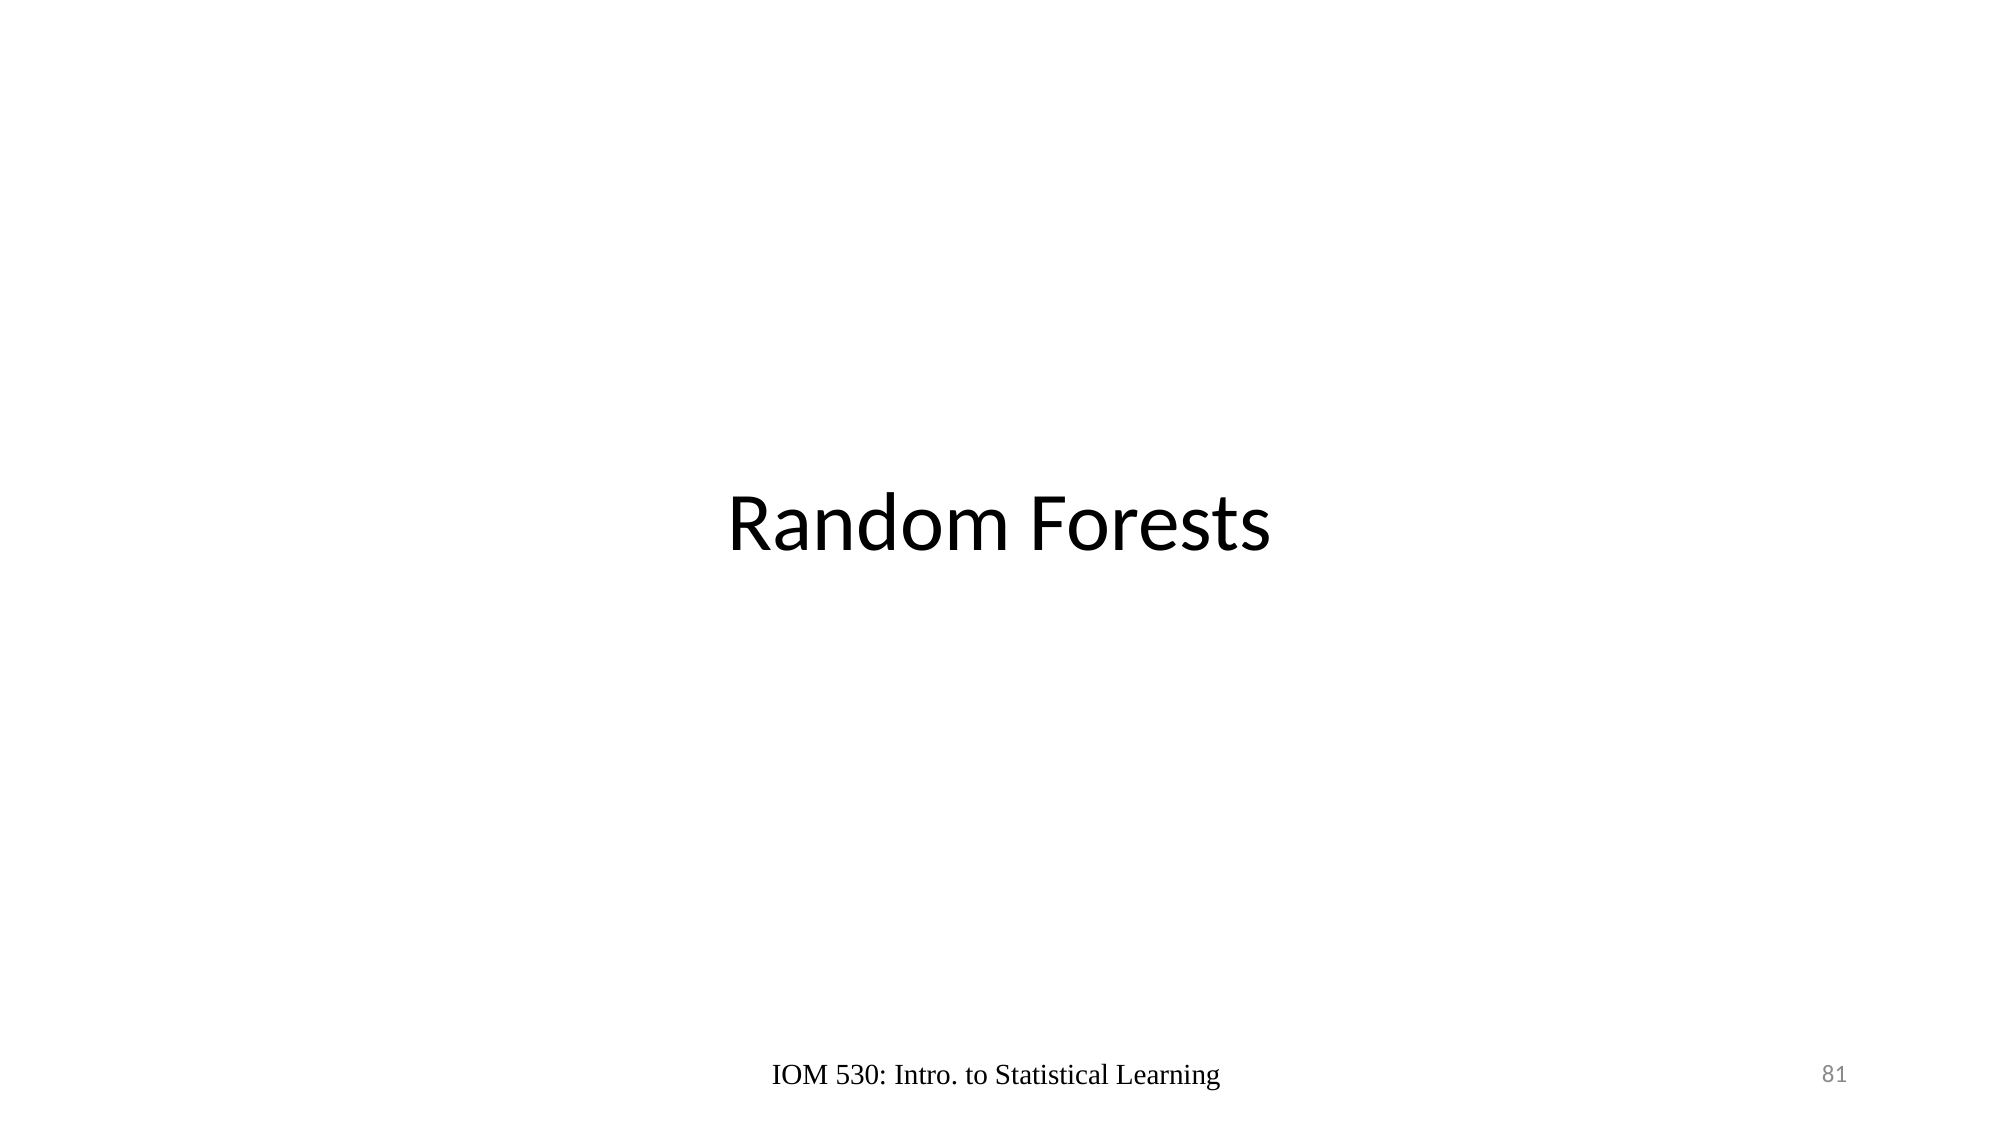

# Random Forests

IOM 530: Intro. to Statistical Learning
81